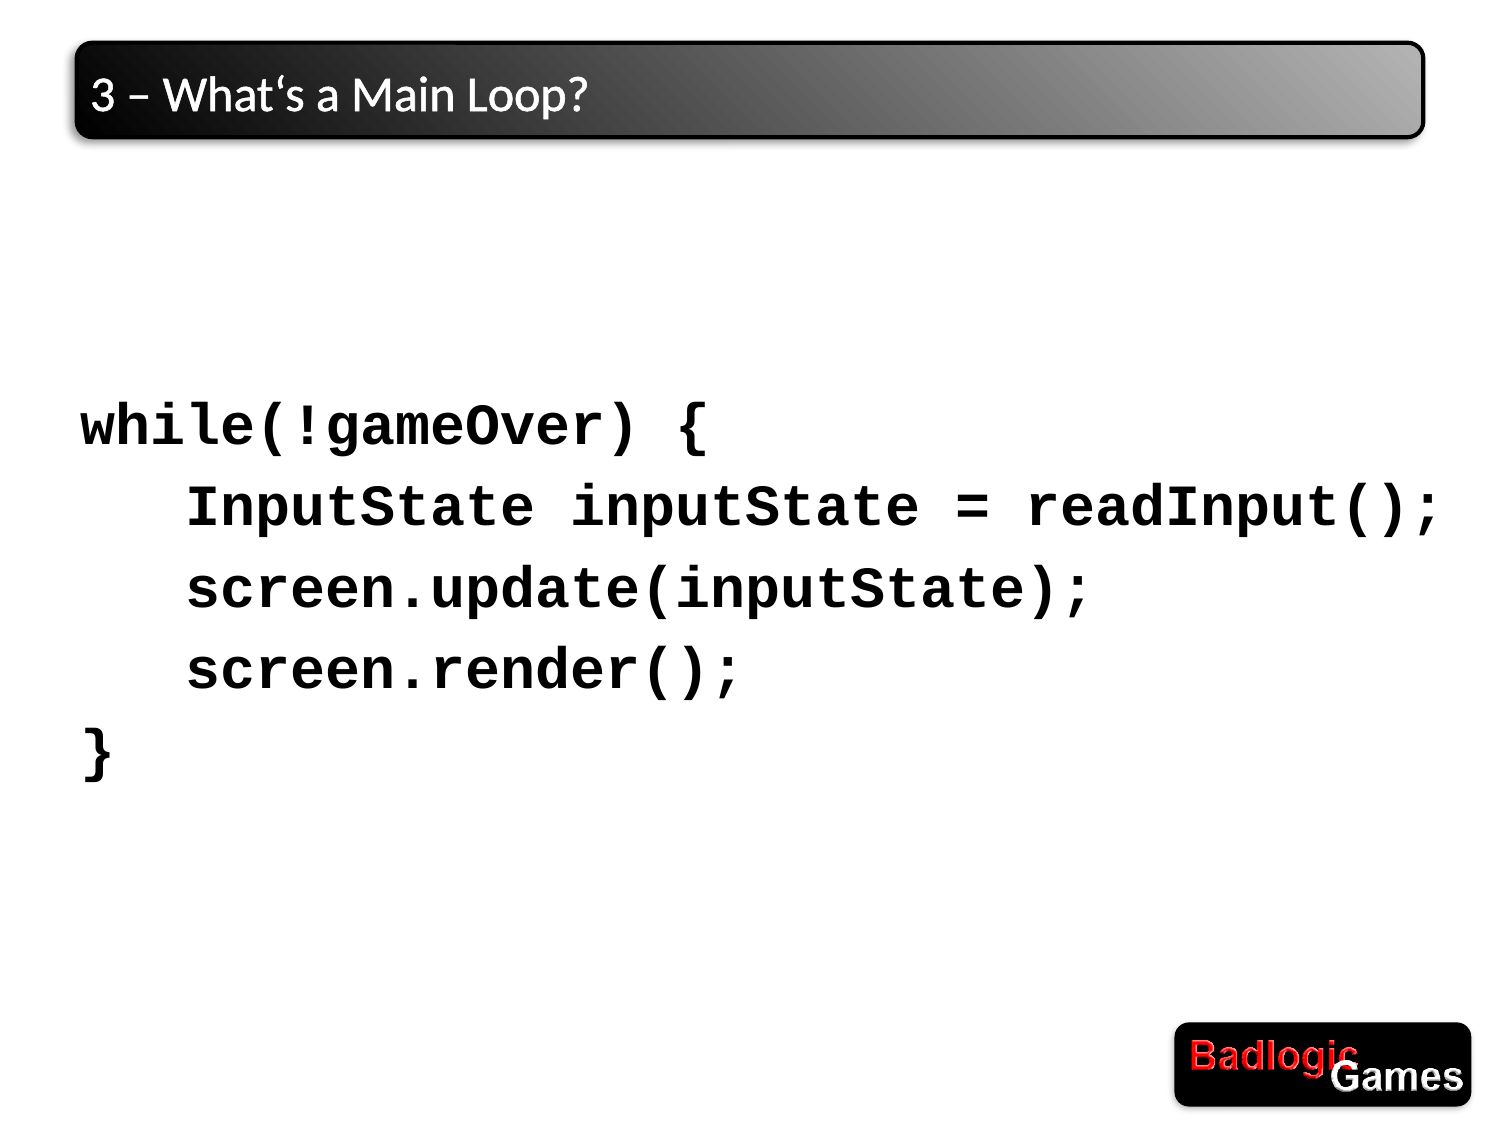

# 3 – What‘s a Main Loop?

while(!gameOver) {
   InputState inputState = readInput();
   screen.update(inputState);
   screen.render();
}